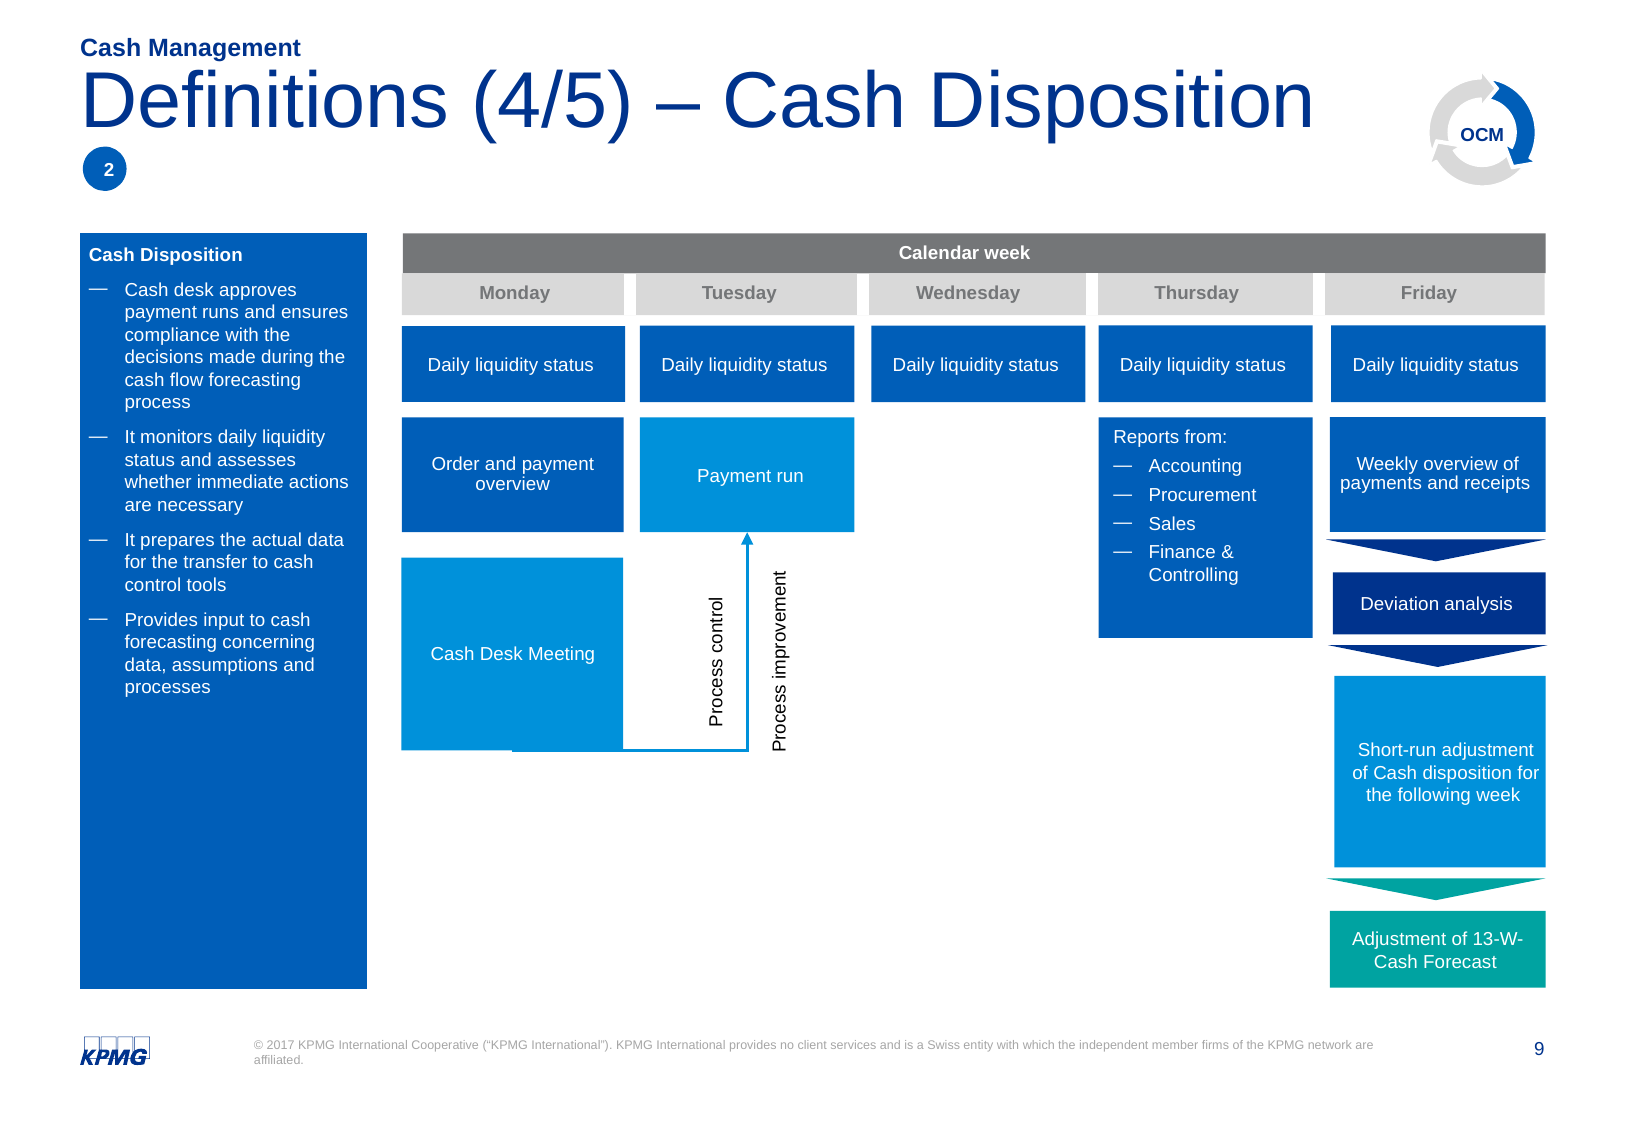

Cash Management

OCM
# Definitions (4/5) – Cash Disposition
2

Cash Disposition
Cash desk approves payment runs and ensures compliance with the decisions made during the cash flow forecasting process
It monitors daily liquidity status and assesses whether immediate actions are necessary
It prepares the actual data for the transfer to cash control tools
Provides input to cash forecasting concerning data, assumptions and processes

Calendar week

Monday
Tuesday
Wednesday
Thursday
Friday
Daily liquidity status
Daily liquidity status
Daily liquidity status
Daily liquidity status
Daily liquidity status
Order and payment overview
Weekly overview of payments and receipts
Payment run
Reports from:
Accounting
Procurement
Sales
Finance & Controlling

Cash Desk Meeting
Deviation analysis
Process control

Process improvement

Short-run adjustment of Cash disposition for the following week

Adjustment of 13-W-Cash Forecast